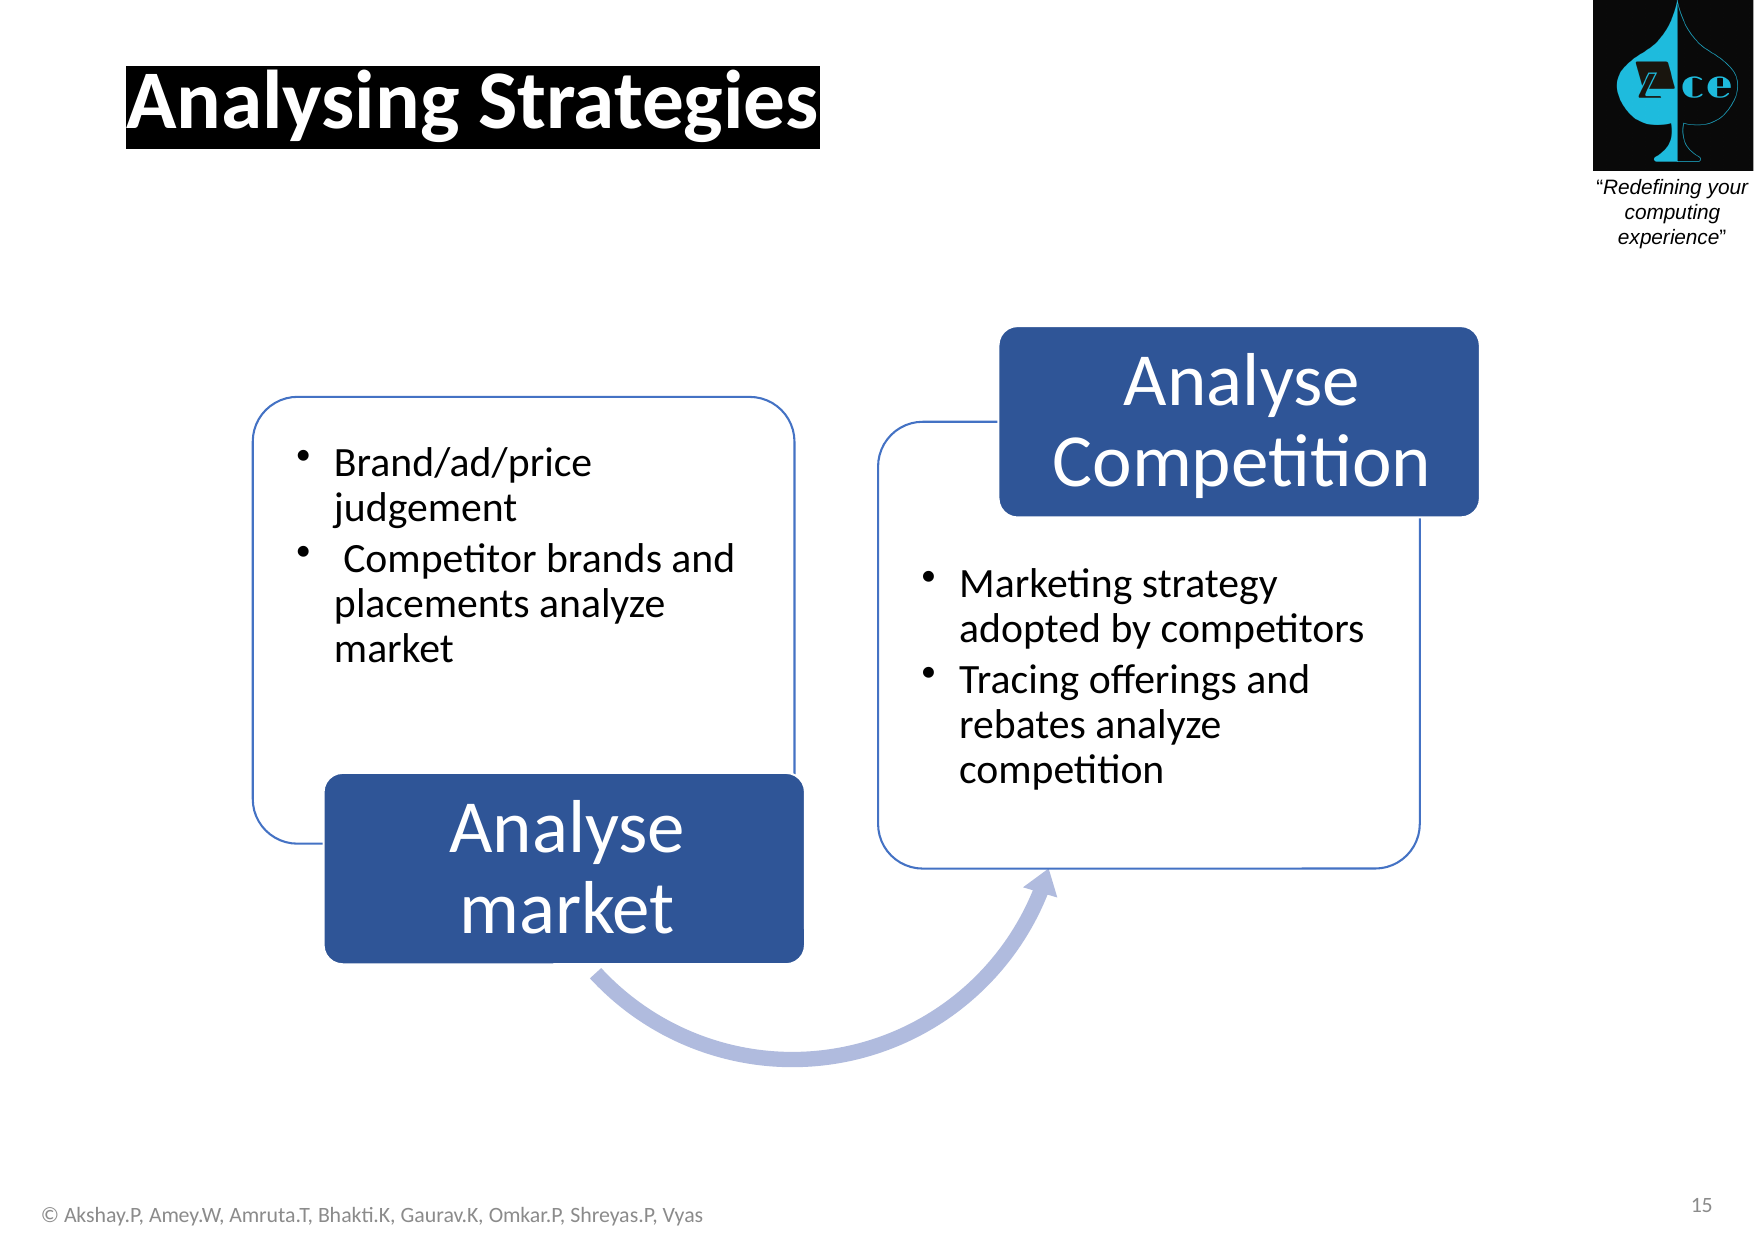

Analysing Strategies
Brand/ad/price judgement
 Competitor brands and placements analyze market
Analyse market
Marketing strategy adopted by competitors
Tracing offerings and rebates analyze competition
Analyse Competition
15
© Akshay.P, Amey.W, Amruta.T, Bhakti.K, Gaurav.K, Omkar.P, Shreyas.P, Vyas